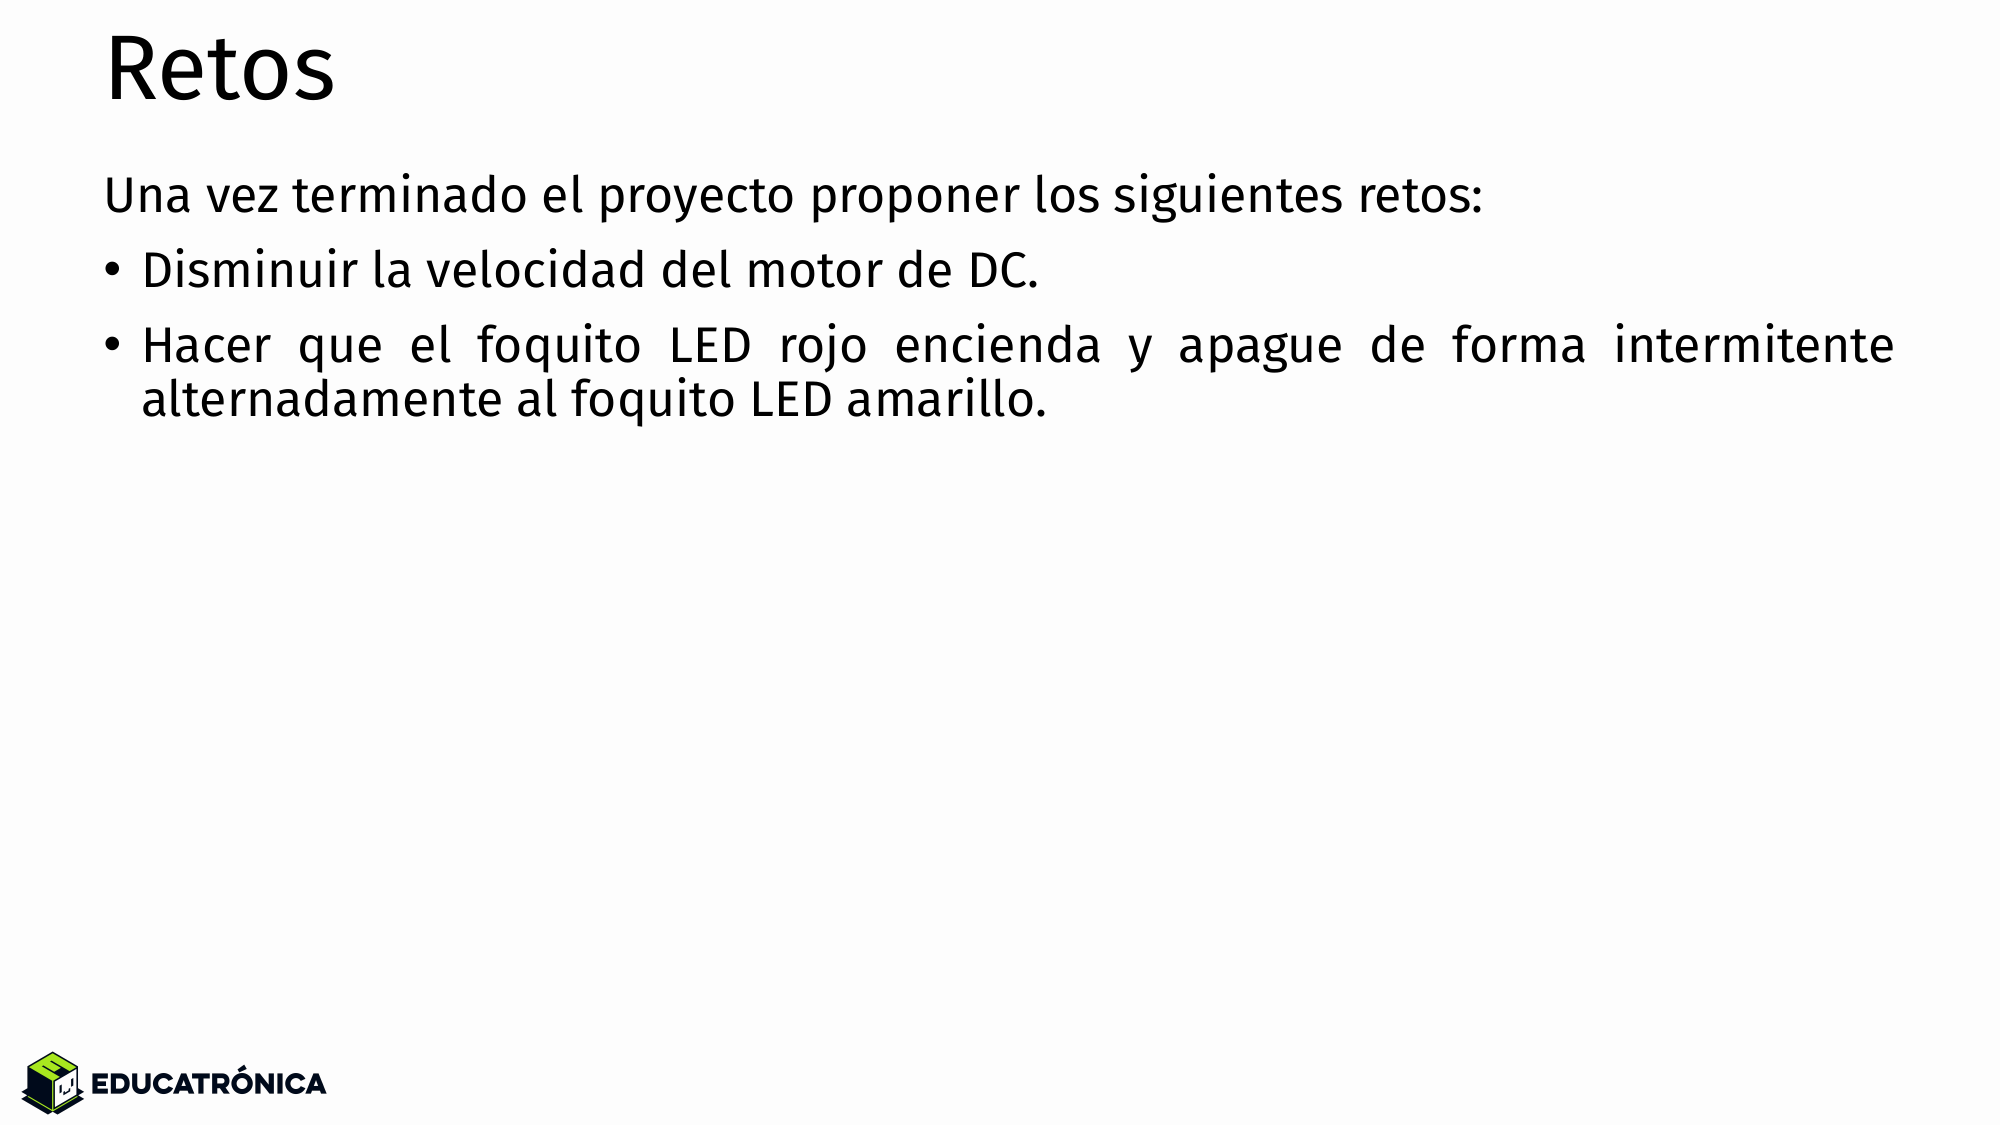

# Retos
Una vez terminado el proyecto proponer los siguientes retos:
Disminuir la velocidad del motor de DC.
Hacer que el foquito LED rojo encienda y apague de forma intermitente alternadamente al foquito LED amarillo.